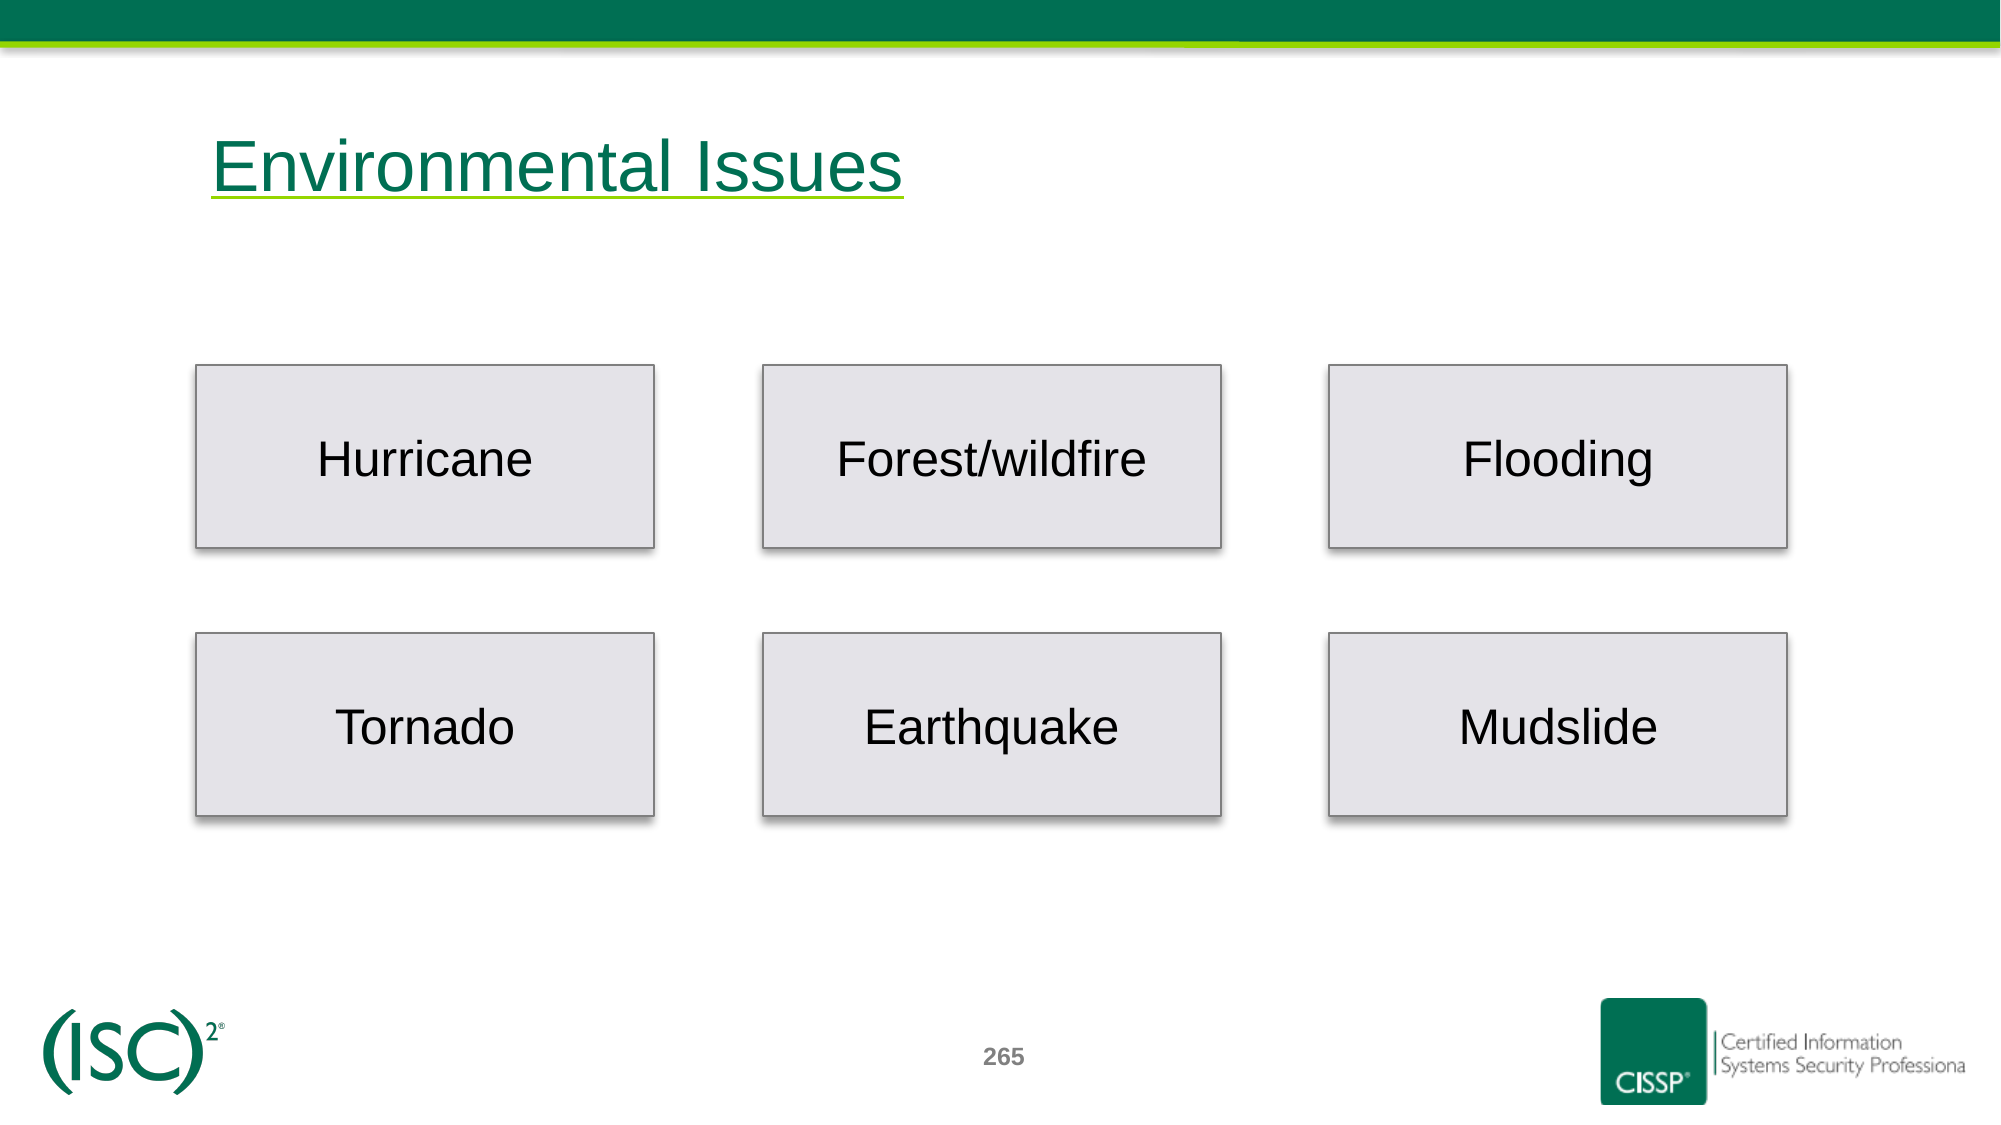

# Environmental Issues
Hurricane
Forest/wildfire
Flooding
Tornado
Earthquake
Mudslide